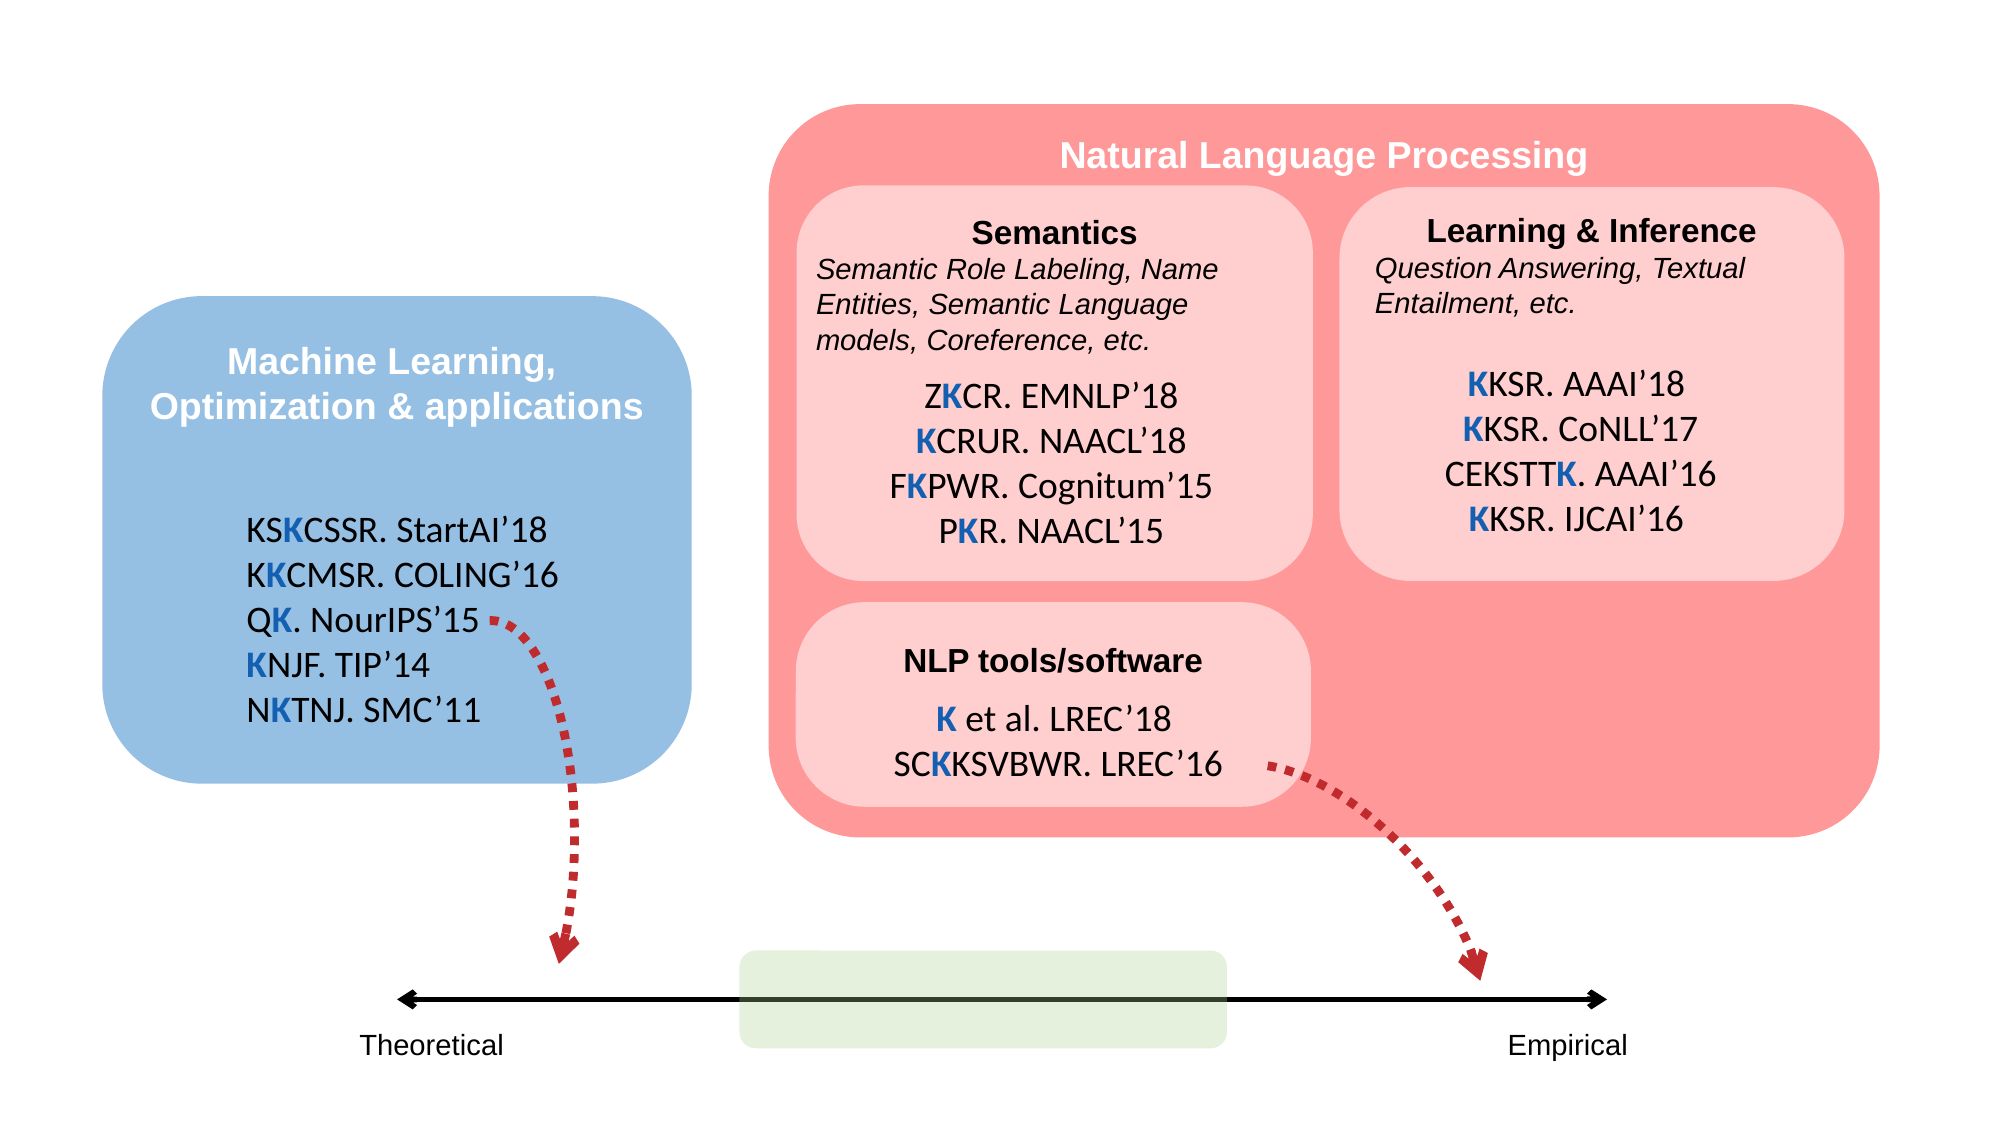

Natural Language Processing
Semantics
Semantic Role Labeling, Name Entities, Semantic Language models, Coreference, etc.

Learning & Inference
Question Answering, Textual  Entailment, etc.

Machine Learning,  Optimization & applications

KKSR. AAAI’18
KKSR. CoNLL’17
CEKSTTK. AAAI’16
KKSR. IJCAI’16
ZKCR. EMNLP’18
KCRUR. NAACL’18
FKPWR. Cognitum’15
PKR. NAACL’15
KSKCSSR. StartAI’18
KKCMSR. COLING’16
QK. NourIPS’15
KNJF. TIP’14
NKTNJ. SMC’11
NLP tools/software

K et al. LREC’18
SCKKSVBWR. LREC’16

Theoretical
Empirical